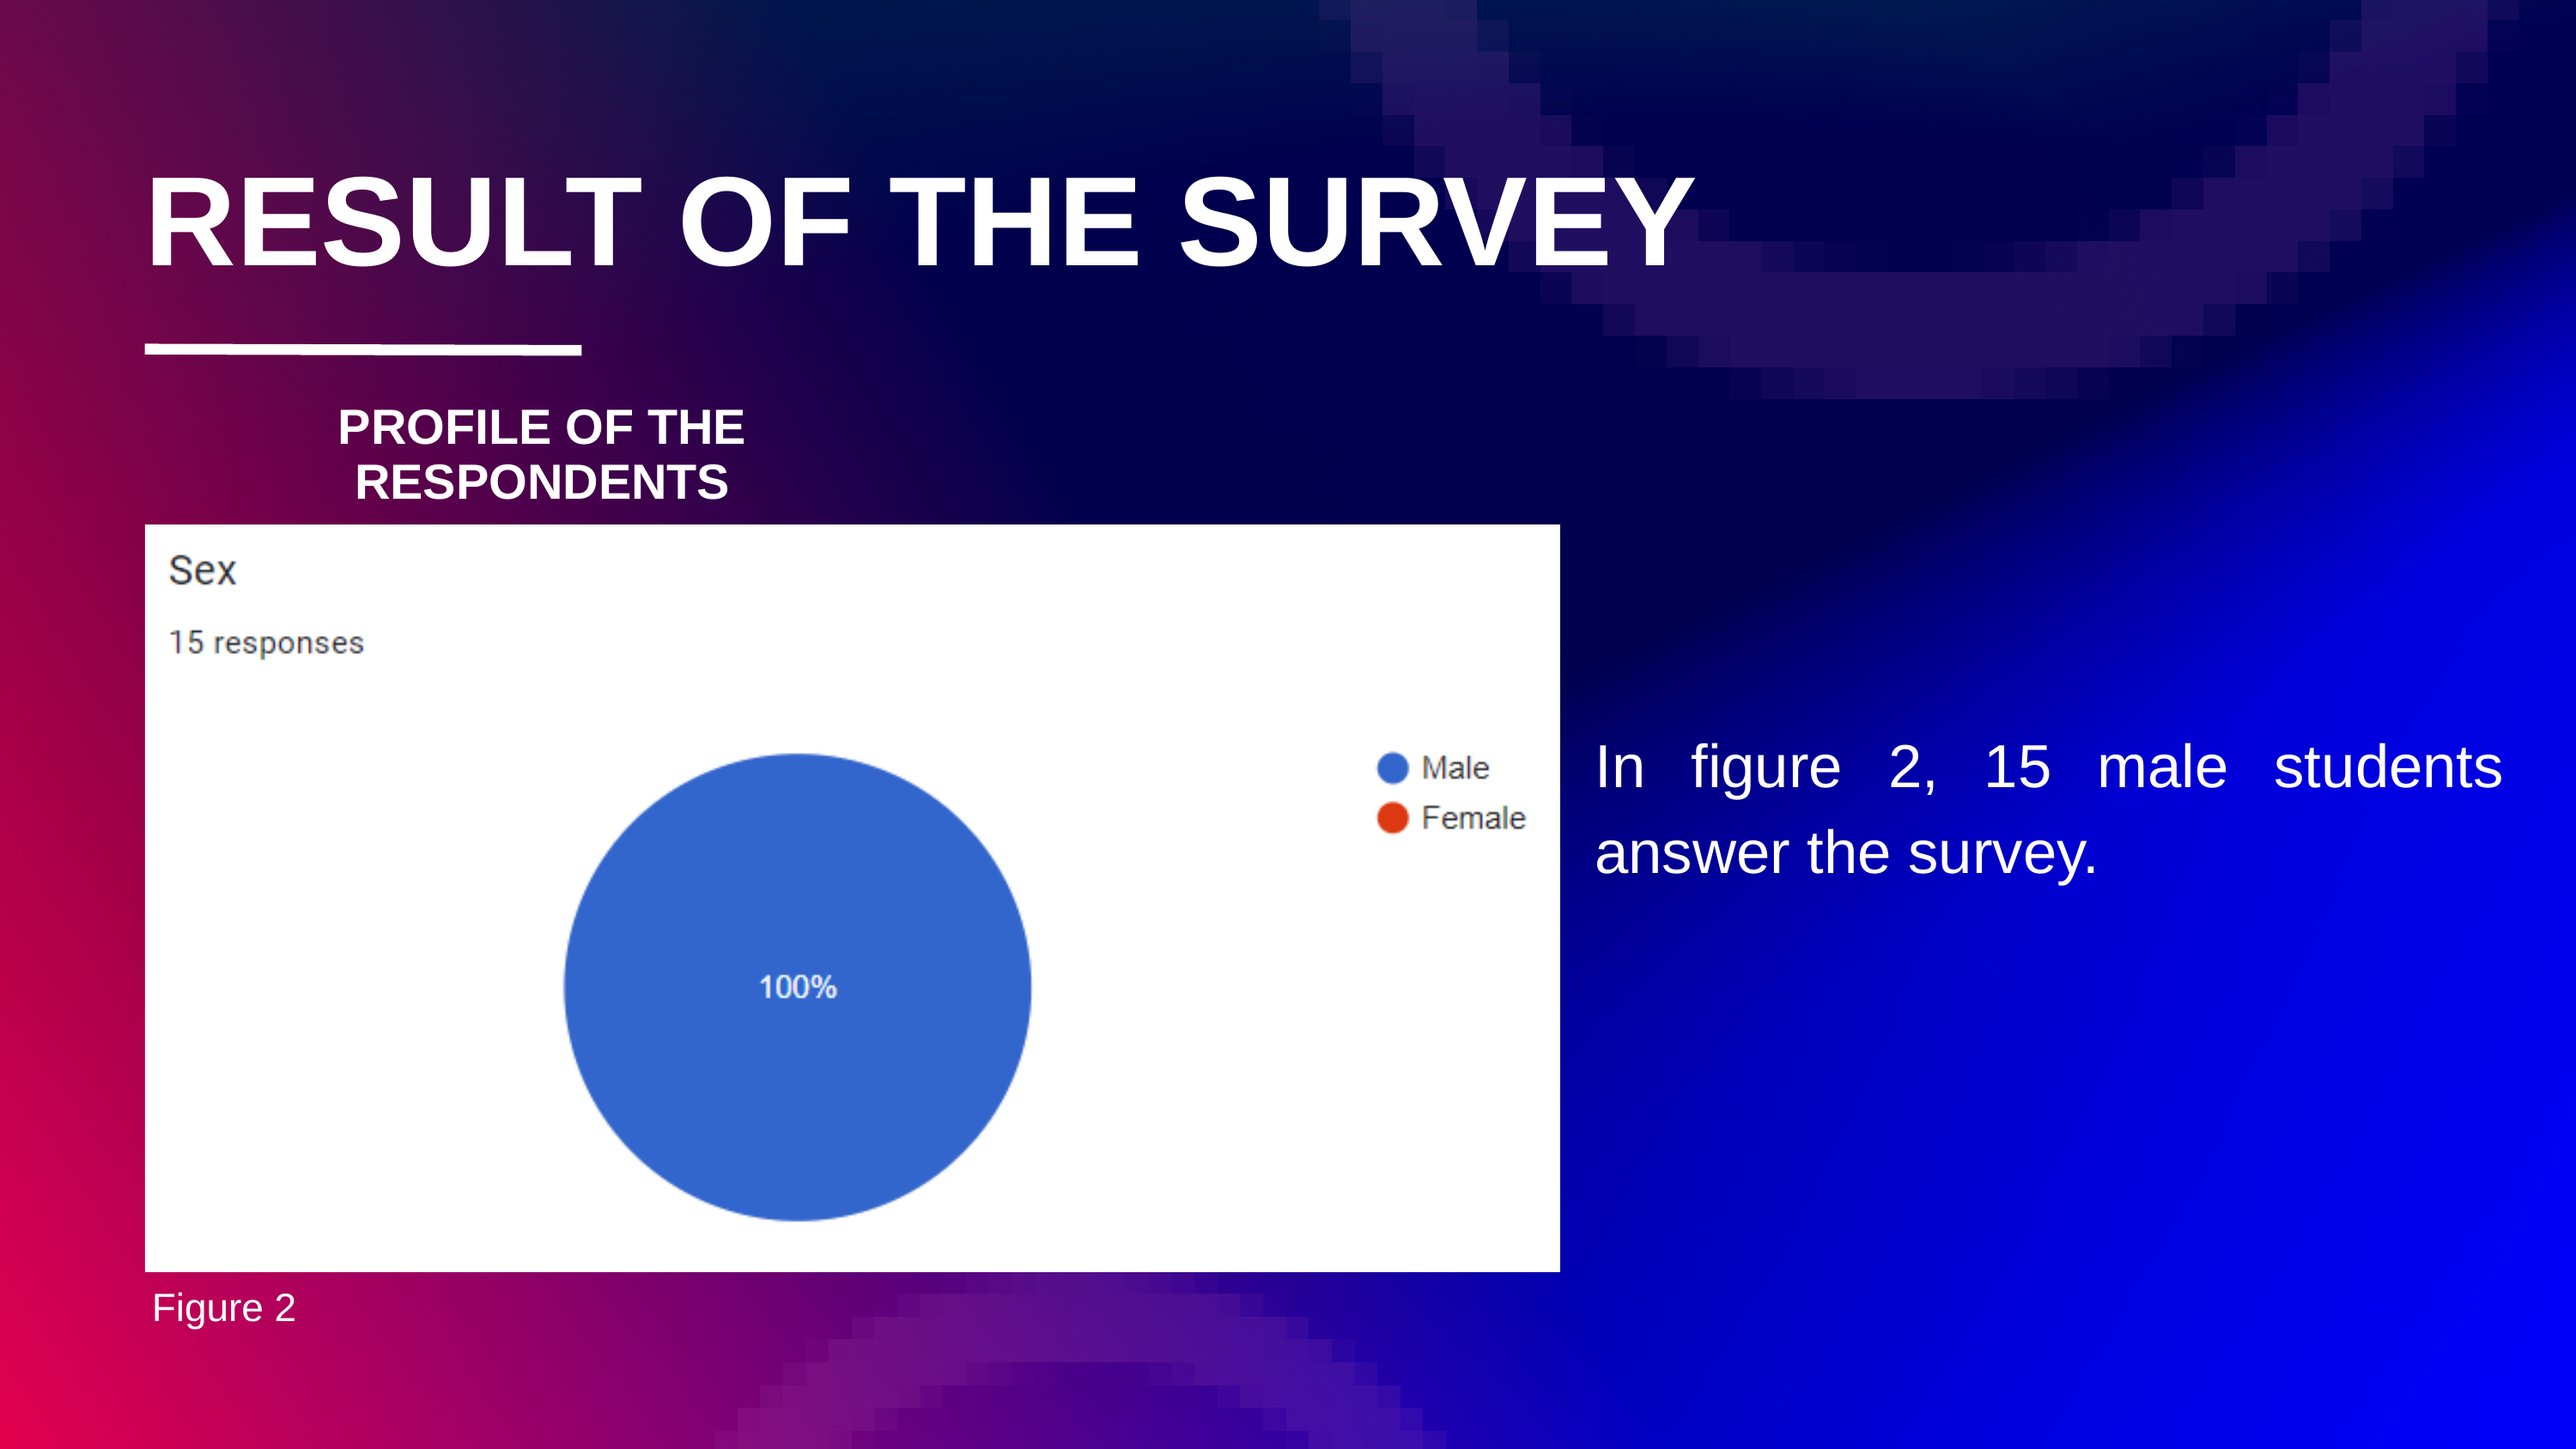

RESULT OF THE SURVEY

PROFILE OF THE RESPONDENTS

In figure 2, 15 male students answer the survey.

Figure 2